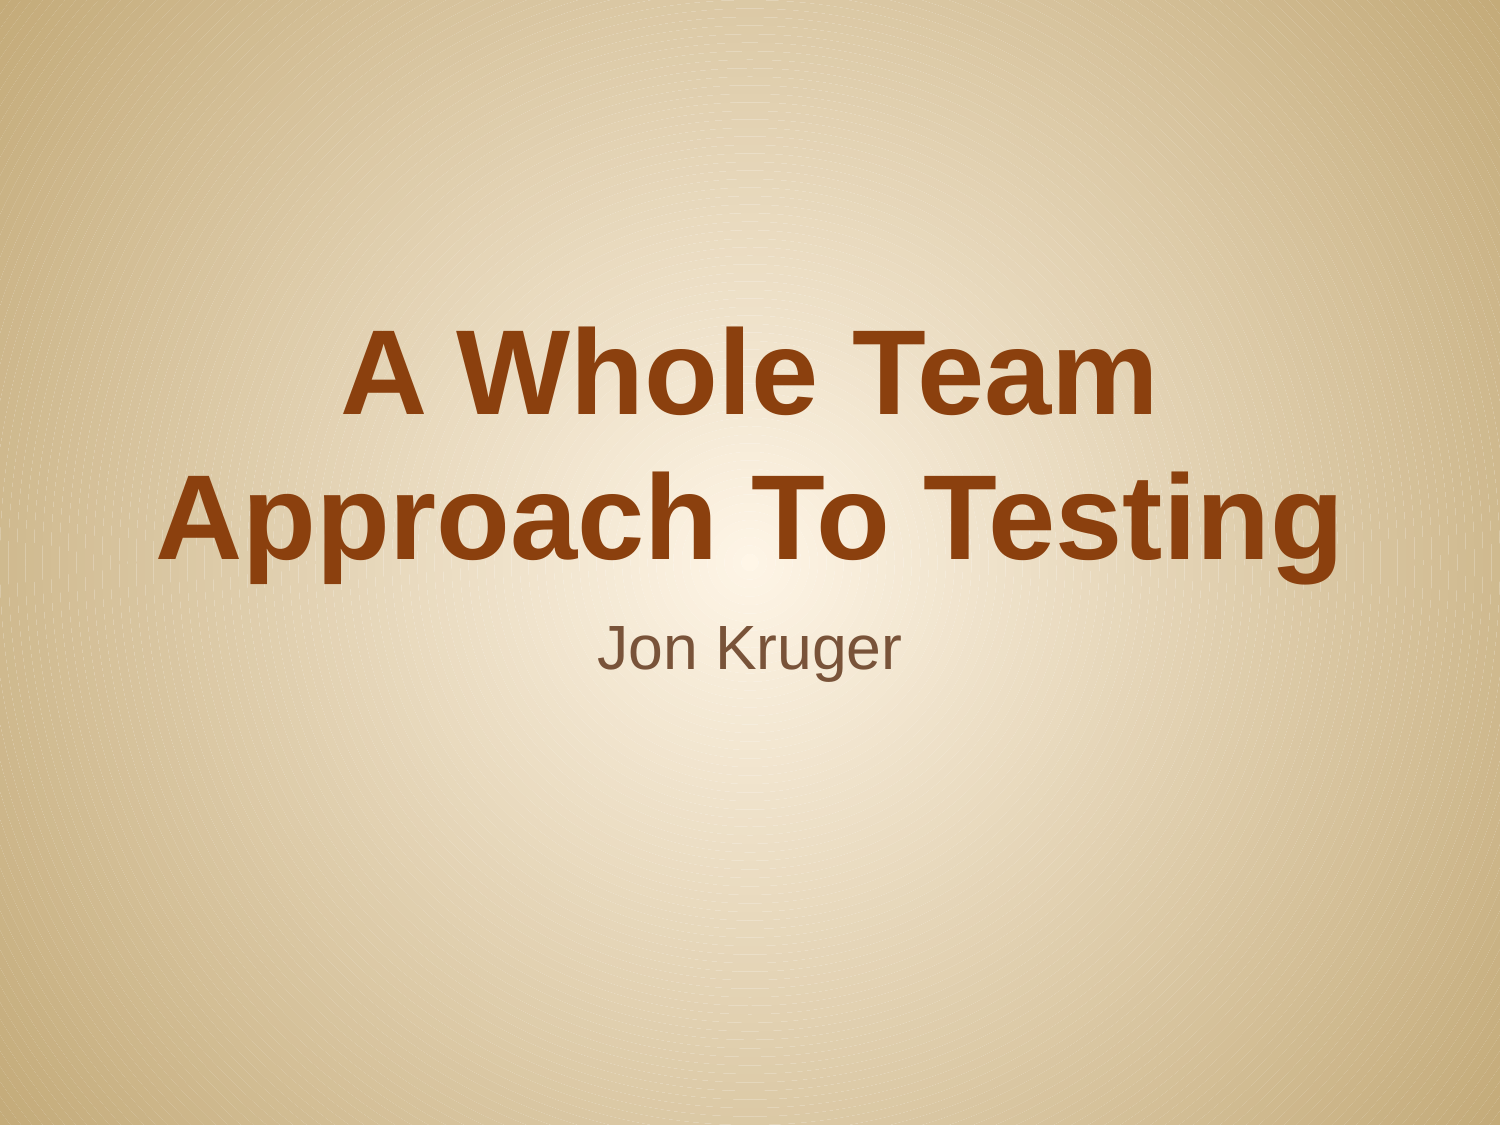

# A Whole Team Approach To Testing
Jon Kruger